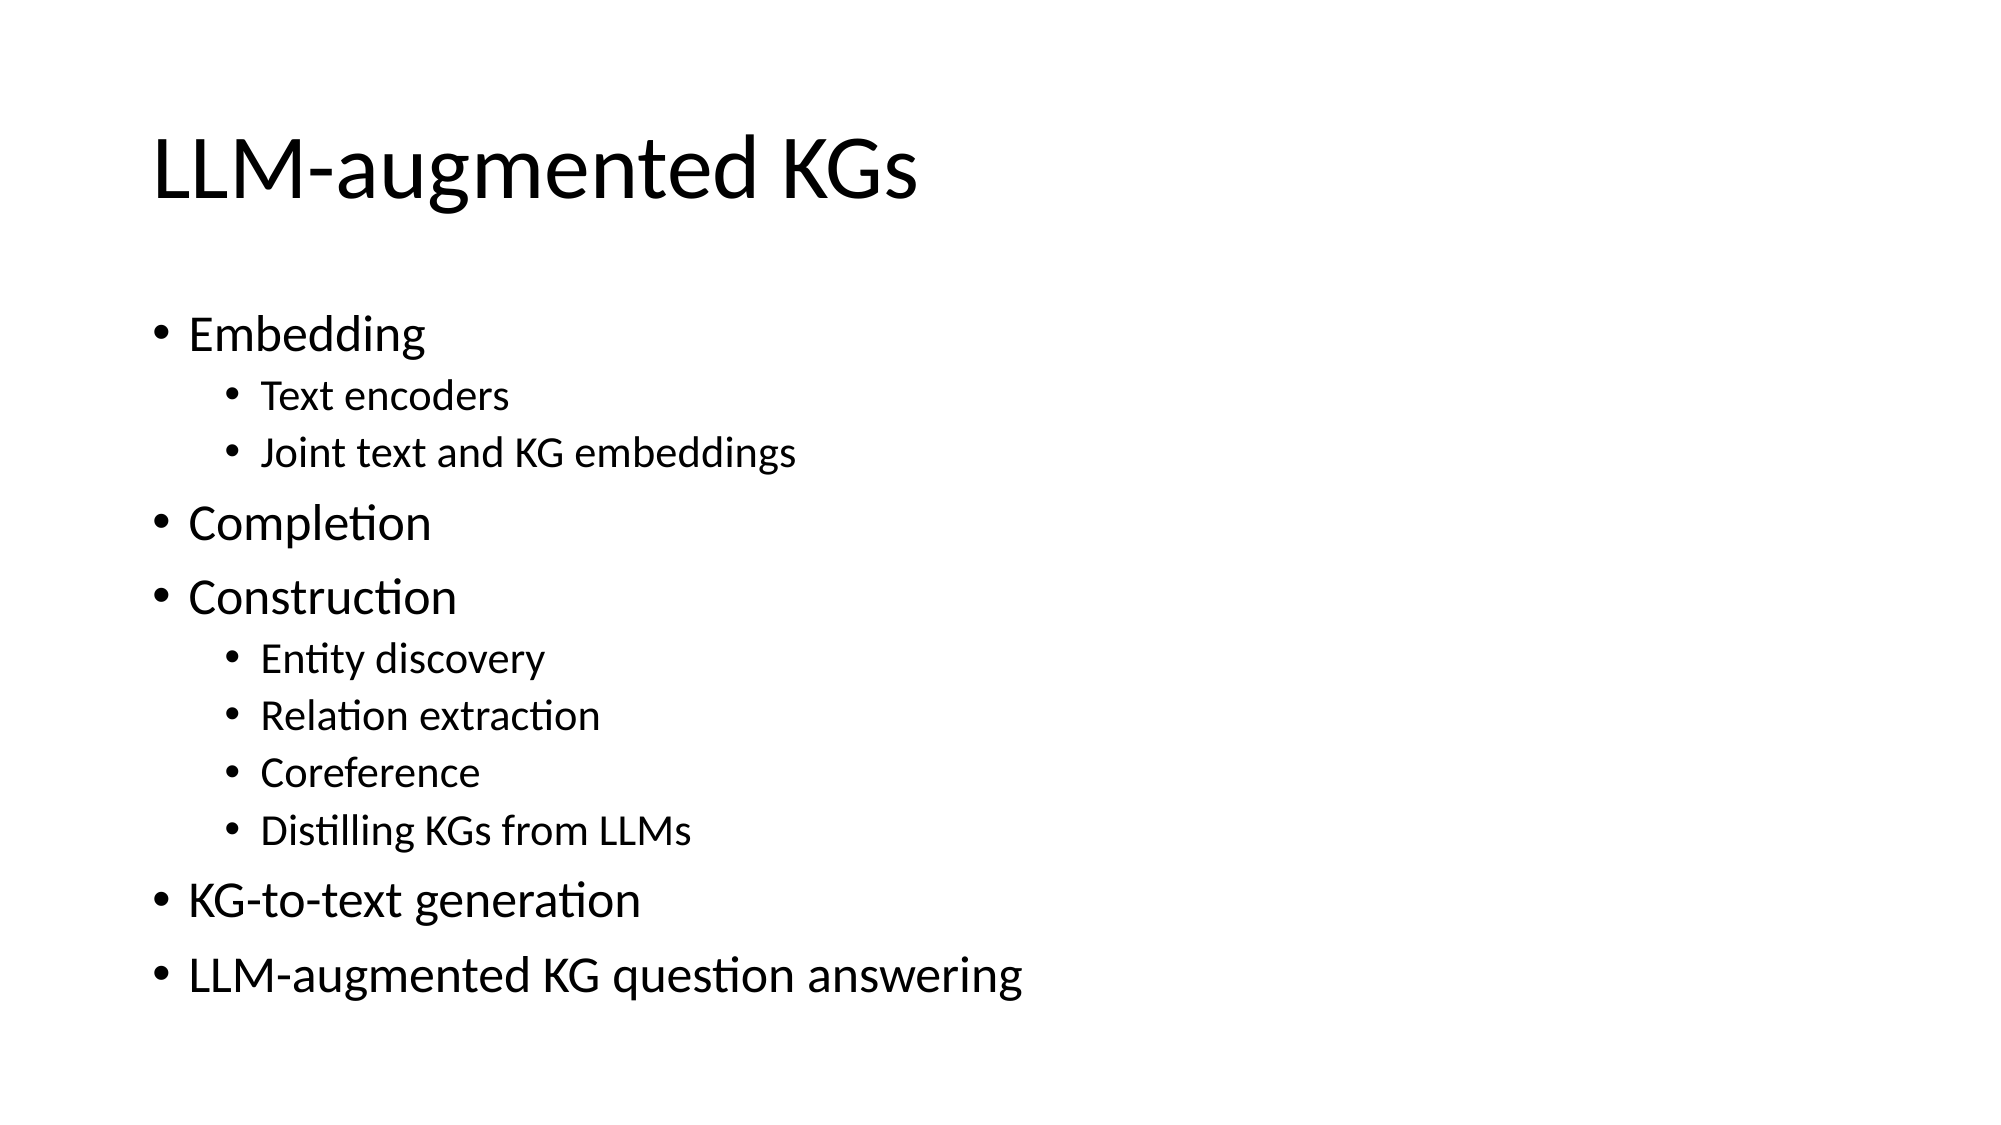

# LLM-augmented KGs
Embedding
Text encoders
Joint text and KG embeddings
Completion
Construction
Entity discovery
Relation extraction
Coreference
Distilling KGs from LLMs
KG-to-text generation
LLM-augmented KG question answering